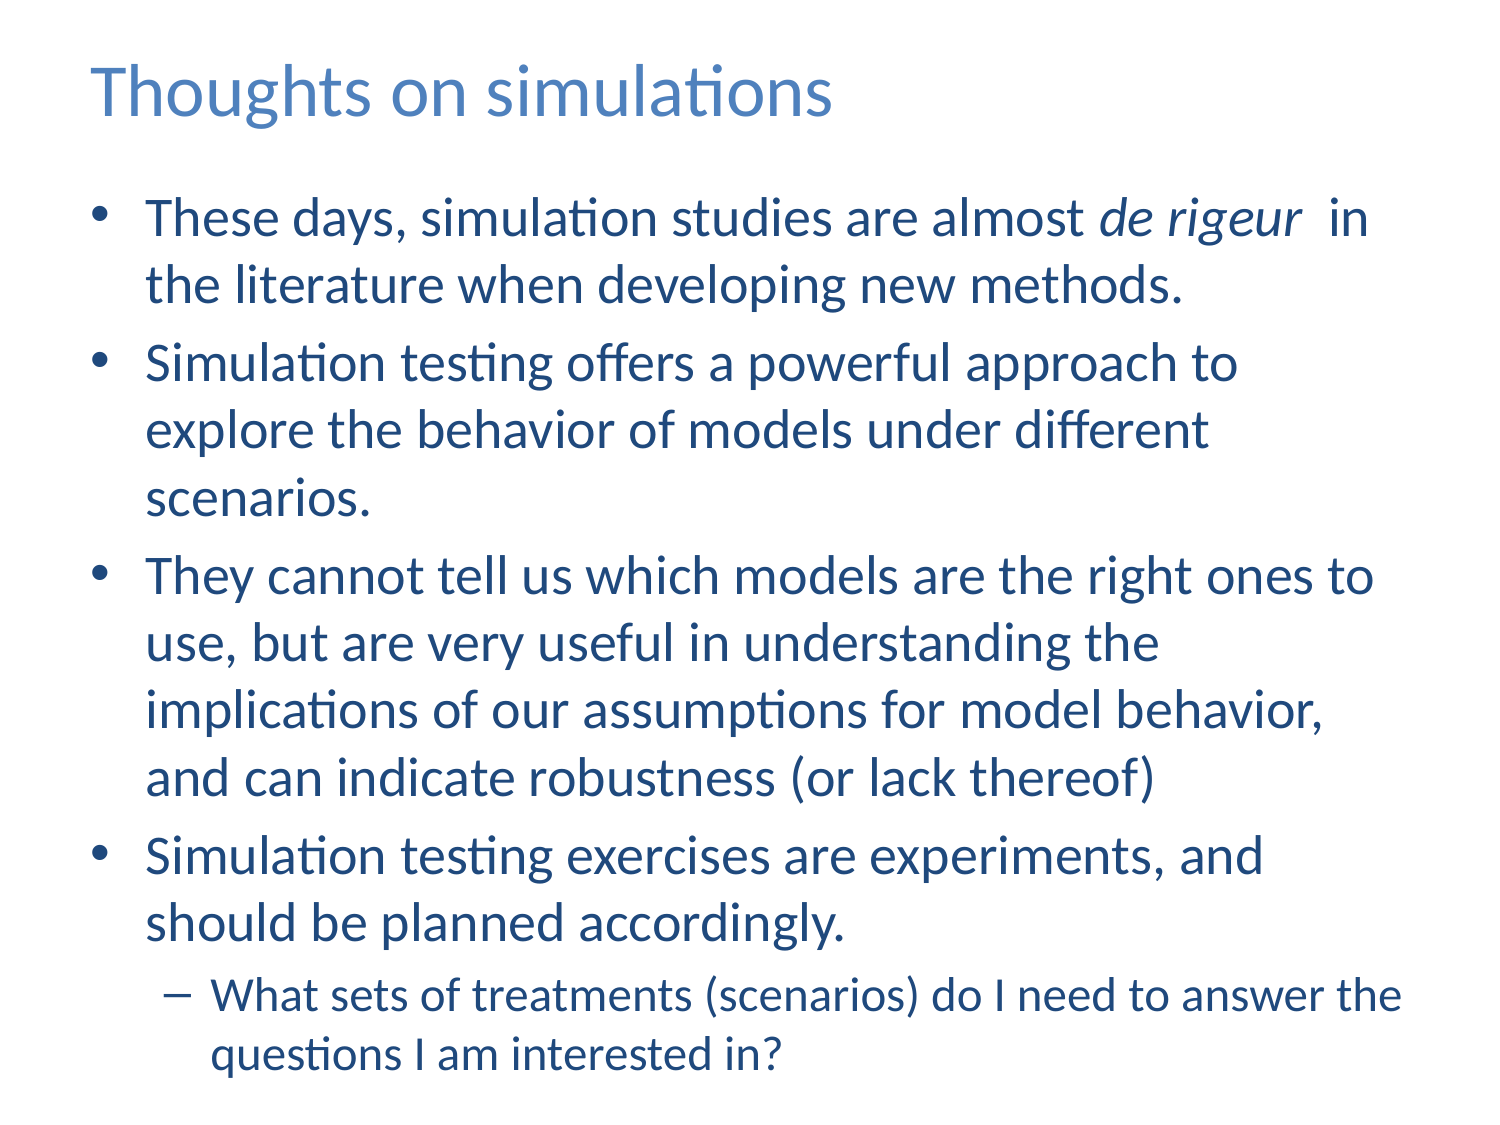

# Thoughts on simulations
These days, simulation studies are almost de rigeur  in the literature when developing new methods.
Simulation testing offers a powerful approach to explore the behavior of models under different scenarios.
They cannot tell us which models are the right ones to use, but are very useful in understanding the implications of our assumptions for model behavior, and can indicate robustness (or lack thereof)
Simulation testing exercises are experiments, and should be planned accordingly.
What sets of treatments (scenarios) do I need to answer the questions I am interested in?